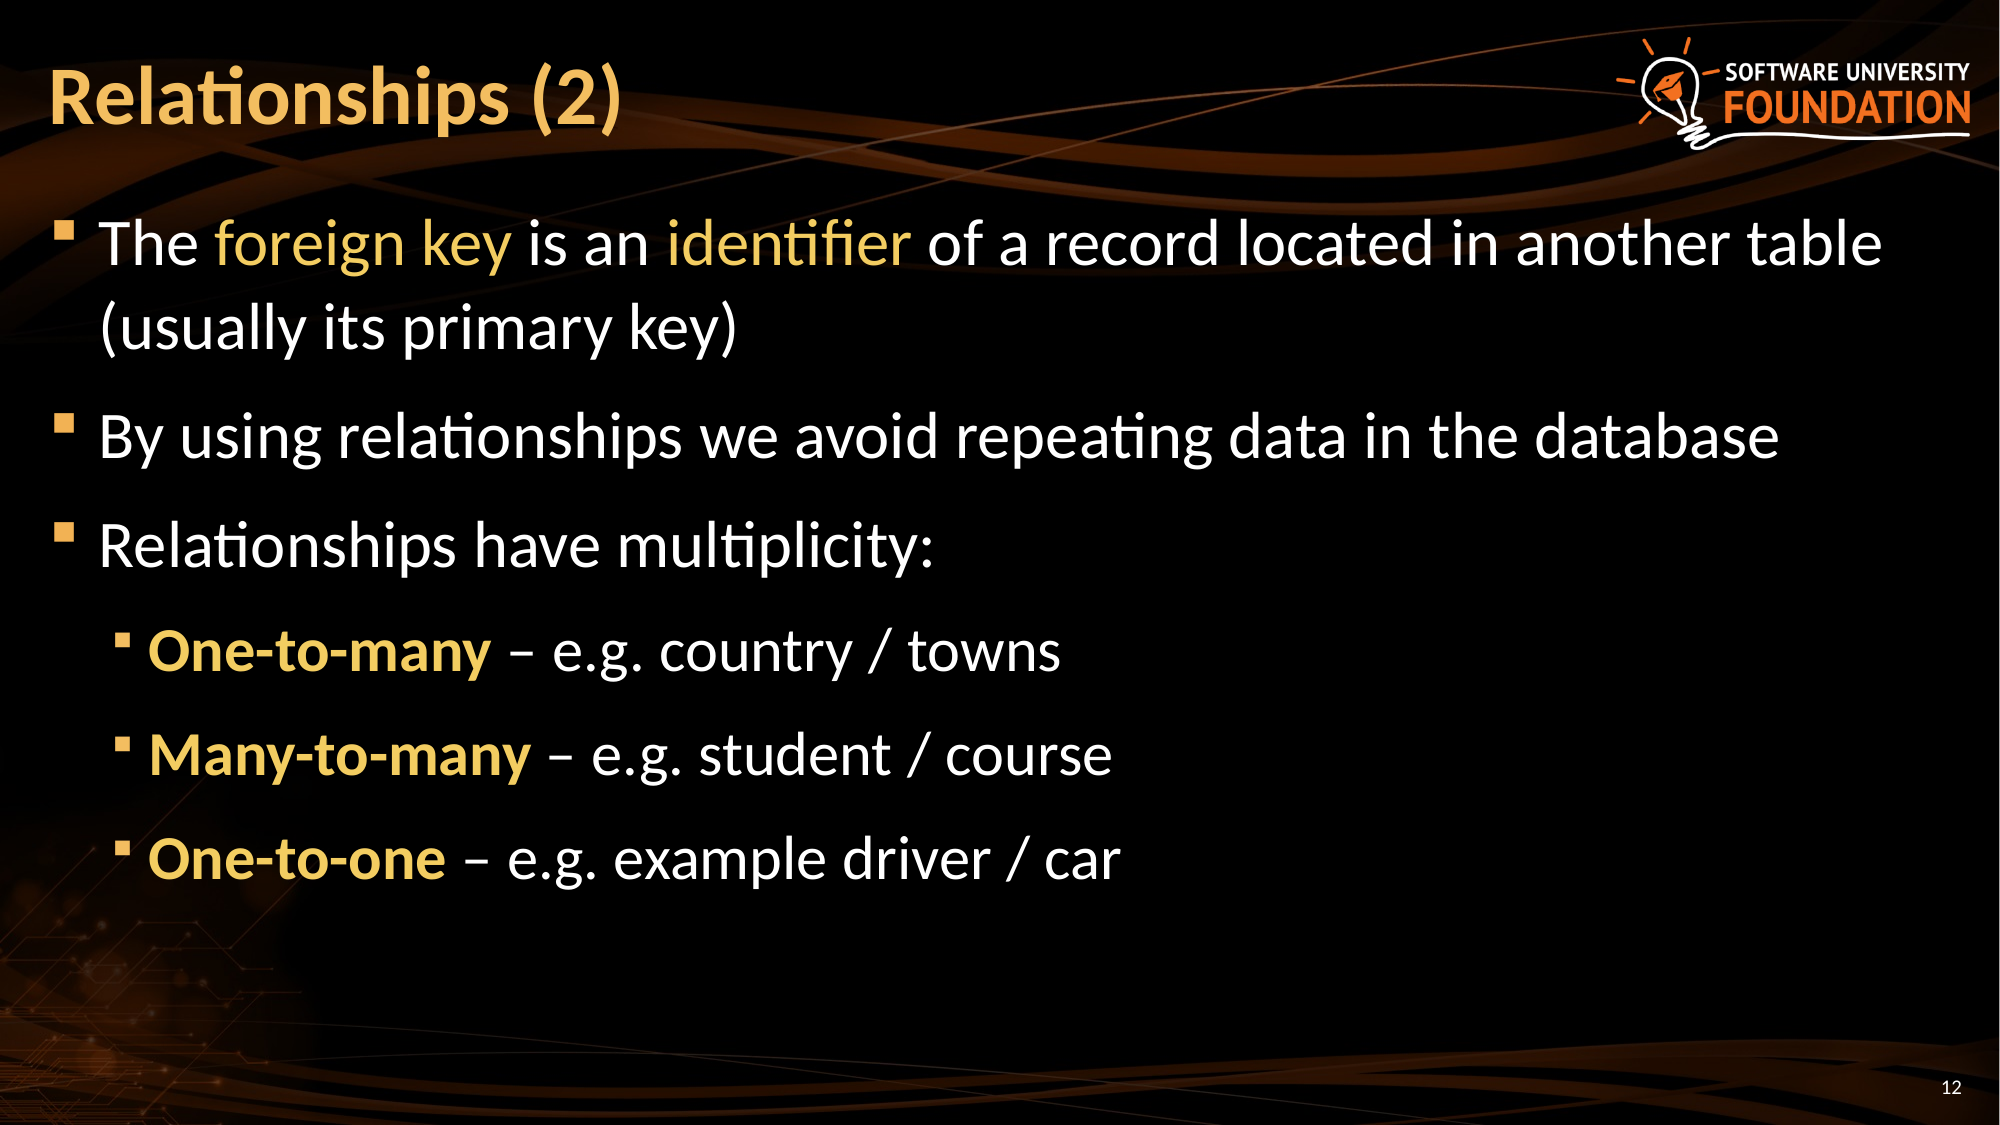

# Relationships (2)
The foreign key is an identifier of a record located in another table (usually its primary key)
By using relationships we avoid repeating data in the database
Relationships have multiplicity:
One-to-many – e.g. country / towns
Many-to-many – e.g. student / course
One-to-one – e.g. example driver / car
12